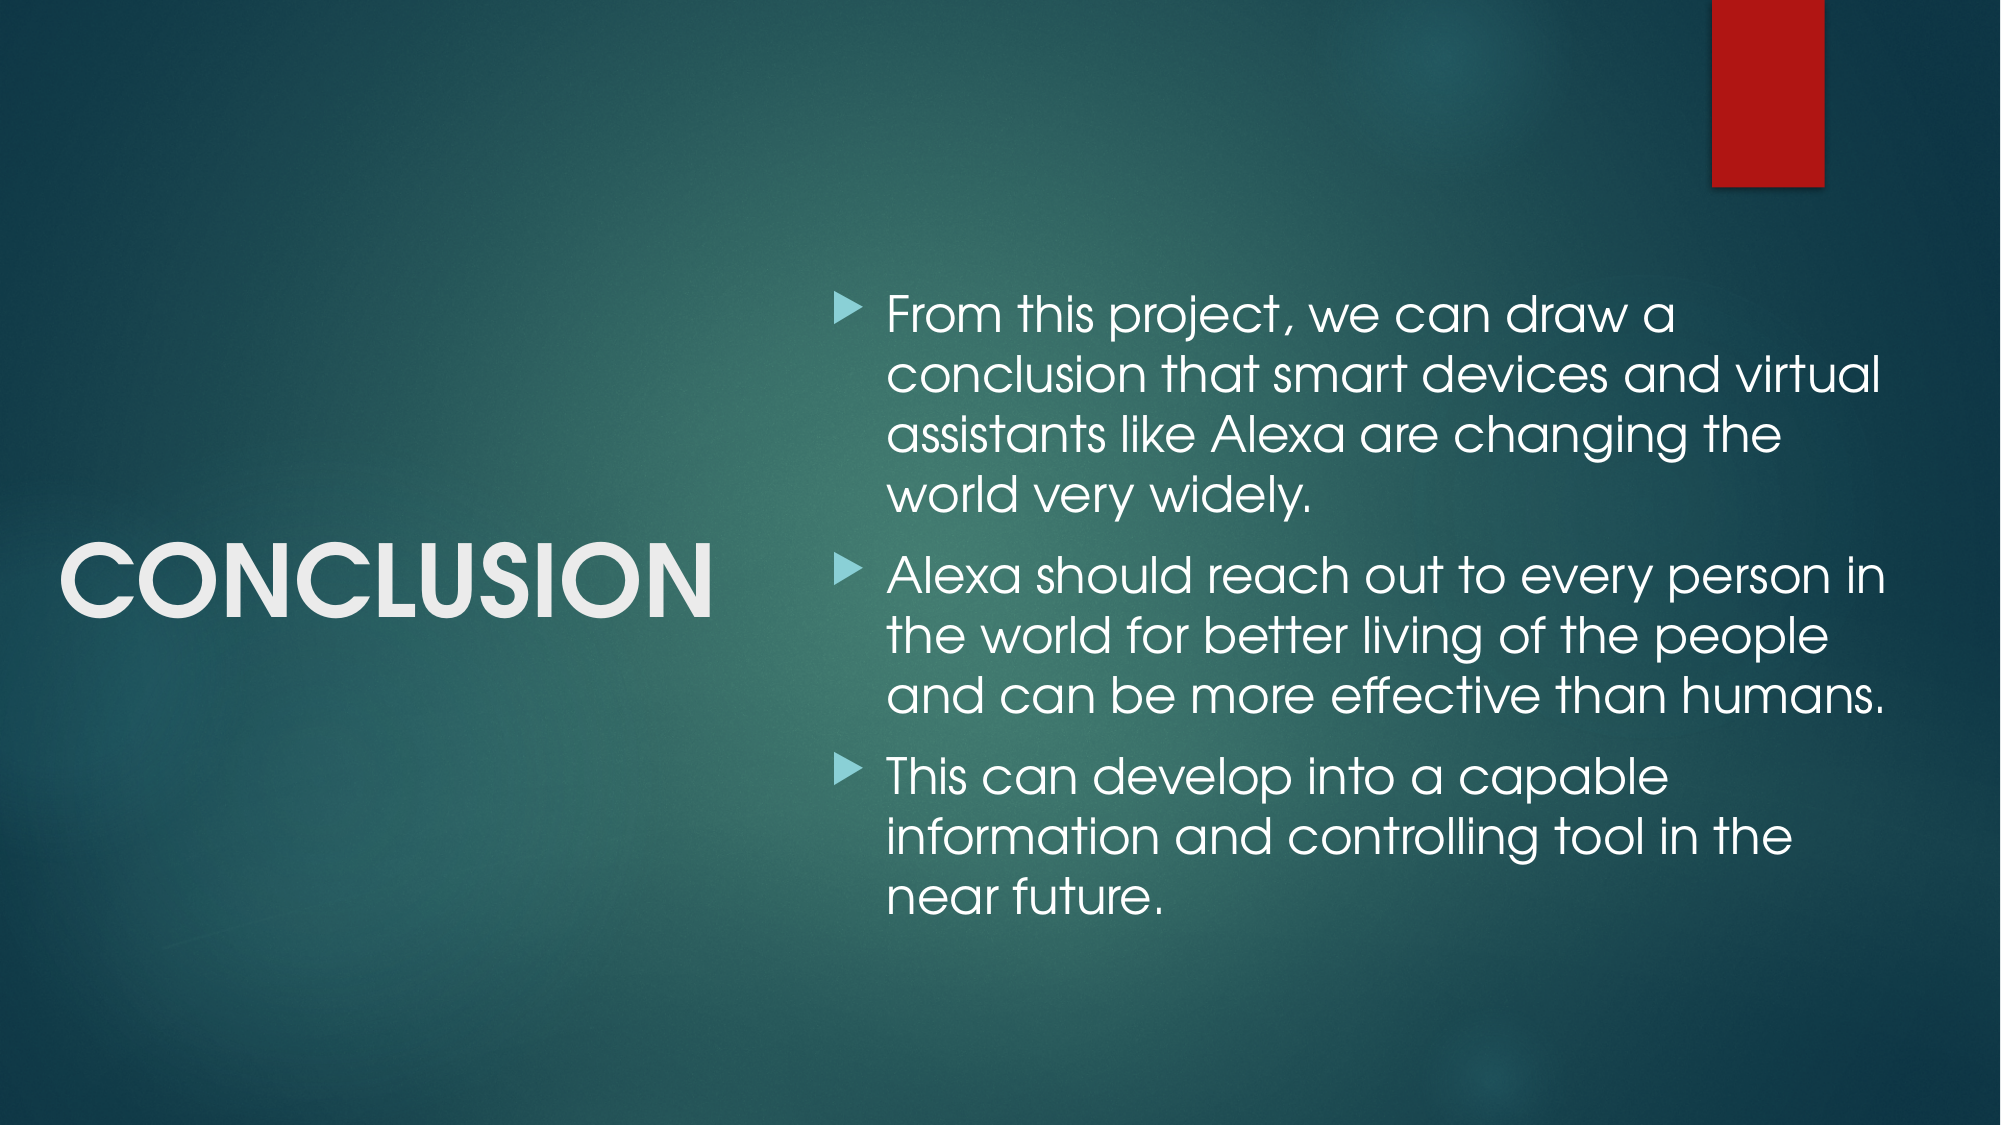

From this project, we can draw a conclusion that smart devices and virtual assistants like Alexa are changing the world very widely.
Alexa should reach out to every person in the world for better living of the people and can be more effective than humans.
This can develop into a capable information and controlling tool in the near future.
# CONCLUSION